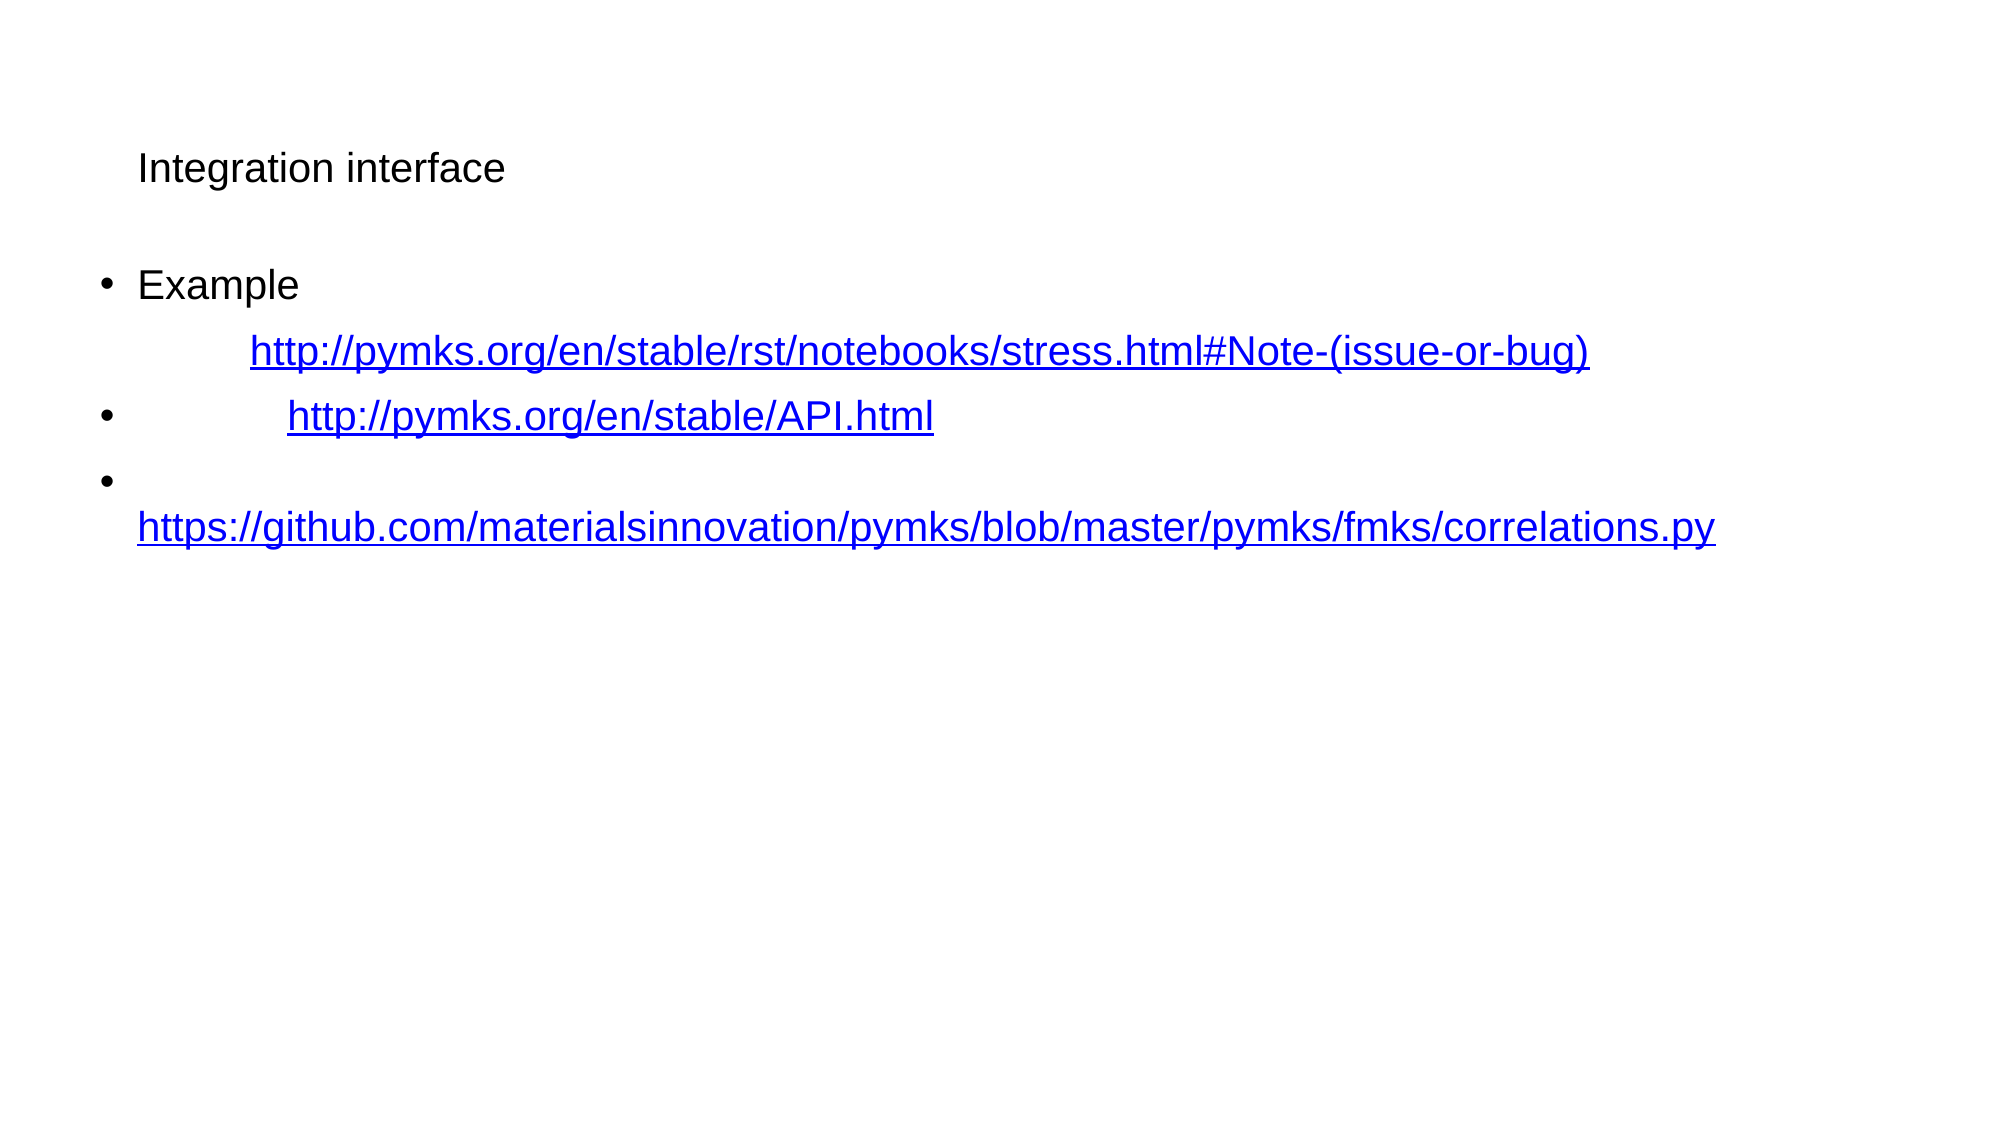

# Integration interface
Example
	http://pymks.org/en/stable/rst/notebooks/stress.html#Note-(issue-or-bug)
	http://pymks.org/en/stable/API.html
	https://github.com/materialsinnovation/pymks/blob/master/pymks/fmks/correlations.py